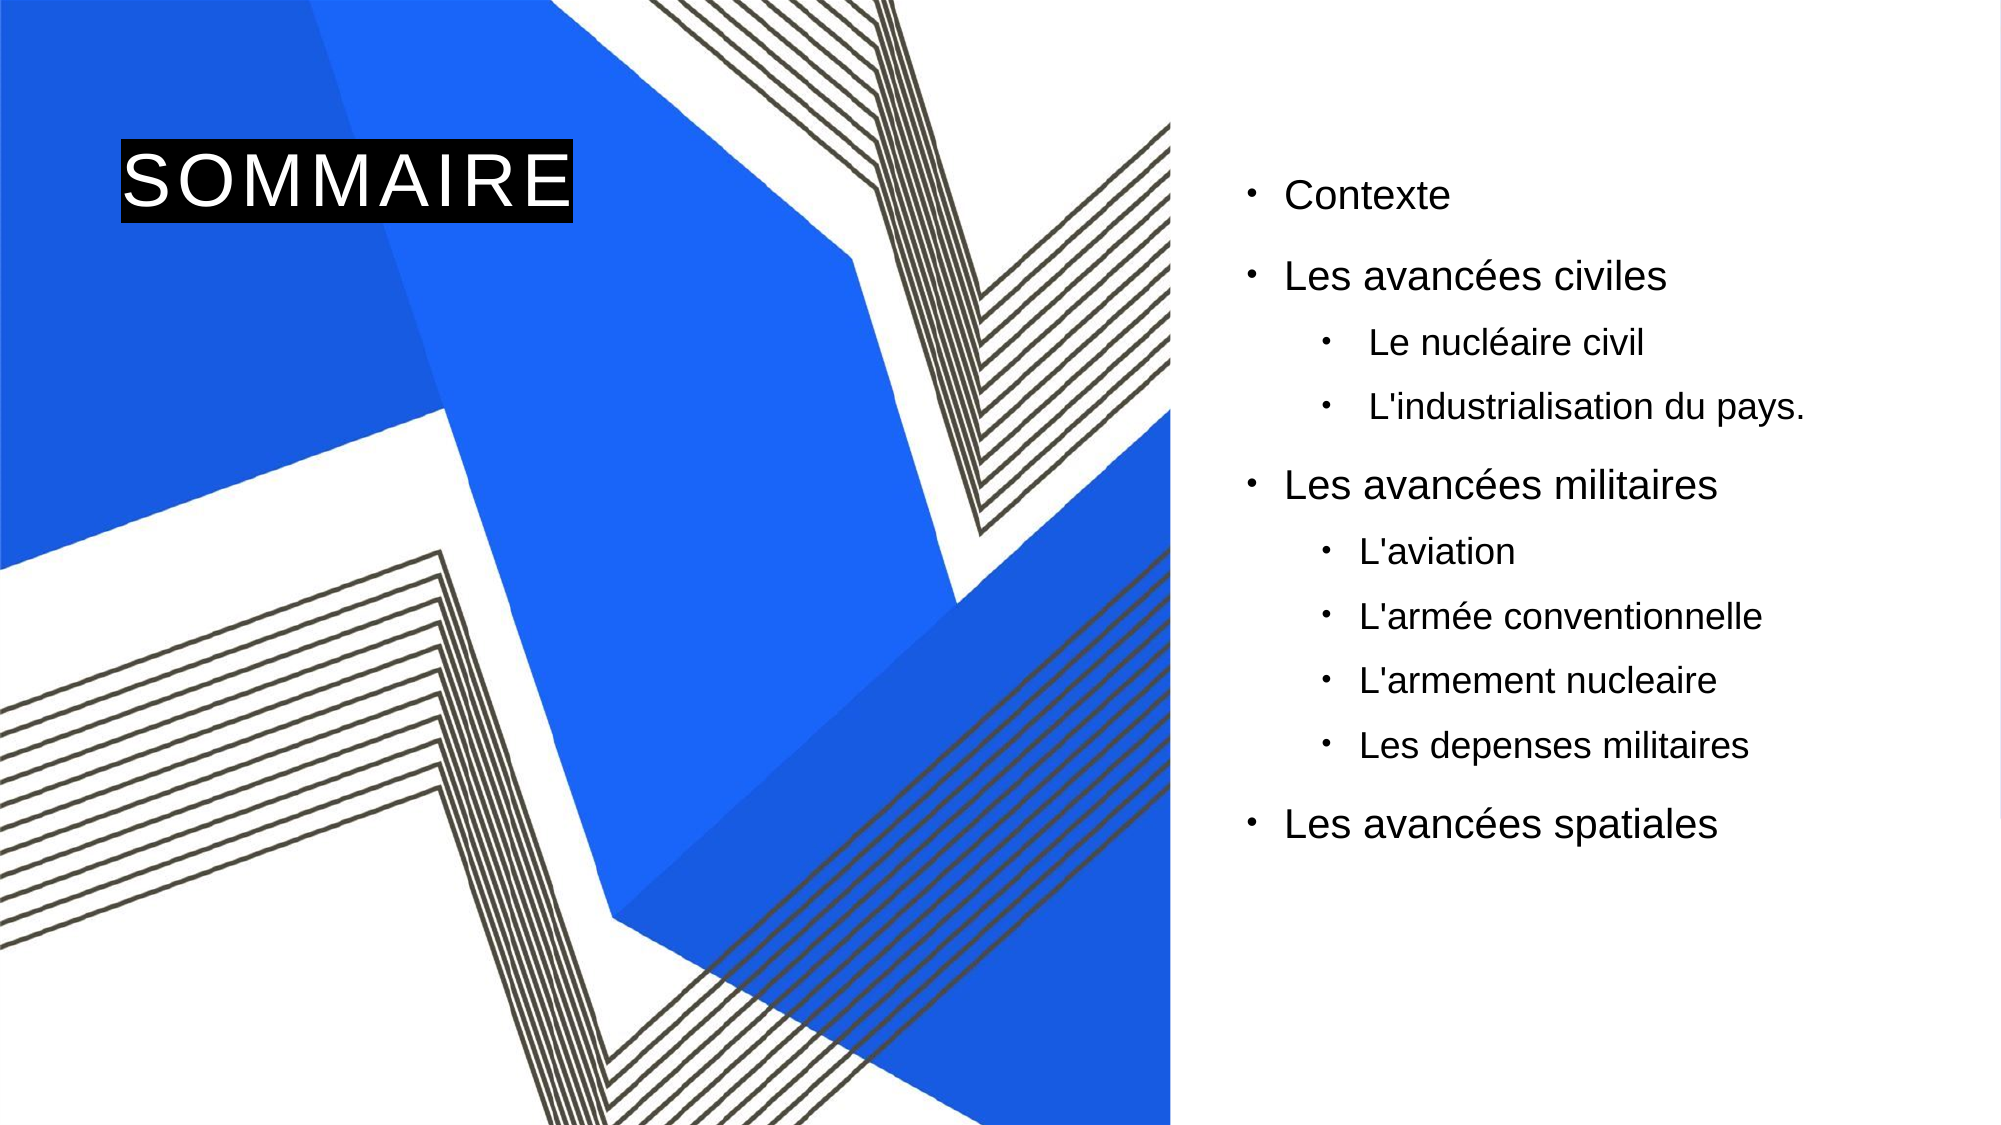

# Sommaire
Contexte
Les avancées civiles
Le nucléaire civil
L'industrialisation du pays.
Les avancées militaires
L'aviation
L'armée conventionnelle
L'armement nucleaire
Les depenses militaires
Les avancées spatiales